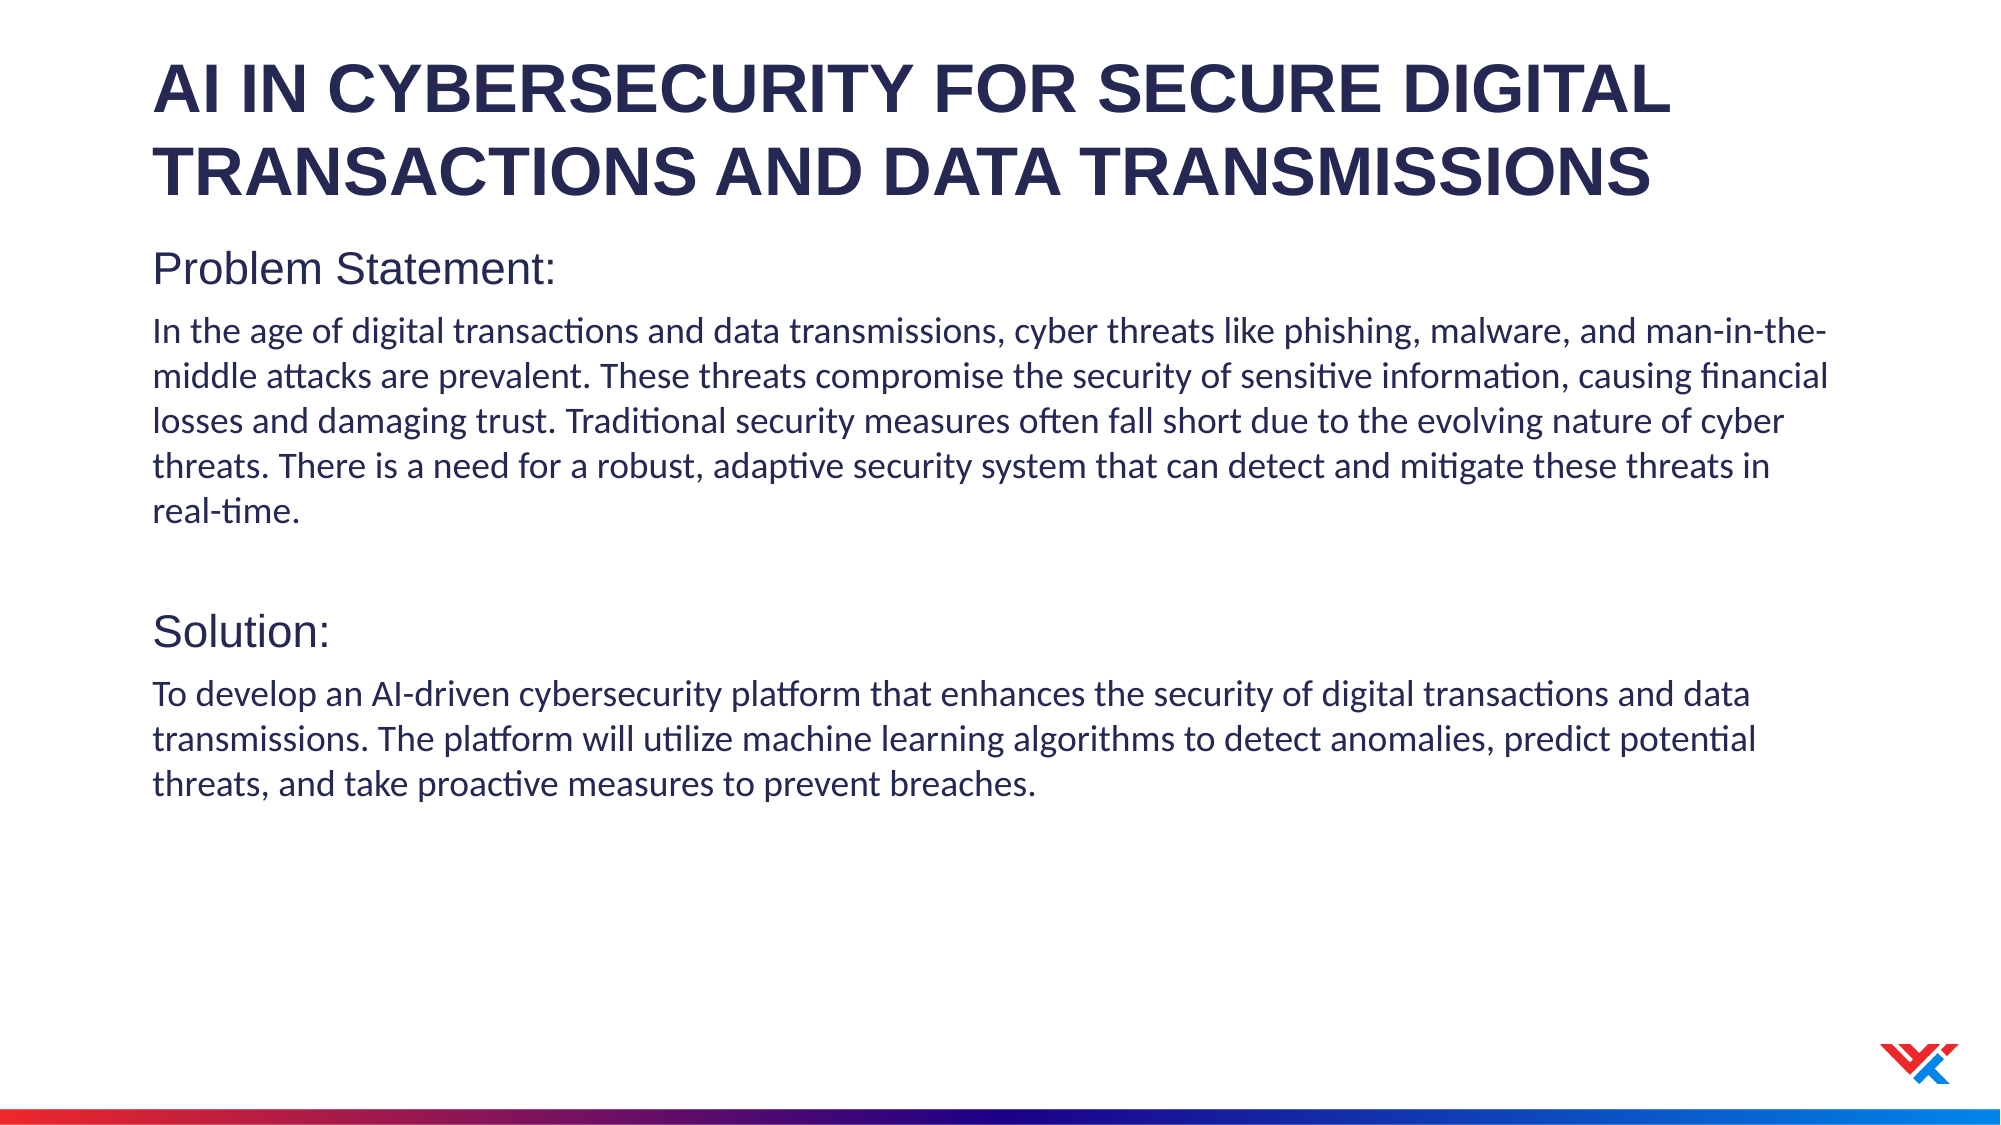

# AI IN CYBERSECURITY FOR SECURE DIGITAL TRANSACTIONS AND DATA TRANSMISSIONS
Problem Statement:
In the age of digital transactions and data transmissions, cyber threats like phishing, malware, and man-in-the-middle attacks are prevalent. These threats compromise the security of sensitive information, causing financial losses and damaging trust. Traditional security measures often fall short due to the evolving nature of cyber threats. There is a need for a robust, adaptive security system that can detect and mitigate these threats in real-time.

Solution:
To develop an AI-driven cybersecurity platform that enhances the security of digital transactions and data transmissions. The platform will utilize machine learning algorithms to detect anomalies, predict potential threats, and take proactive measures to prevent breaches.